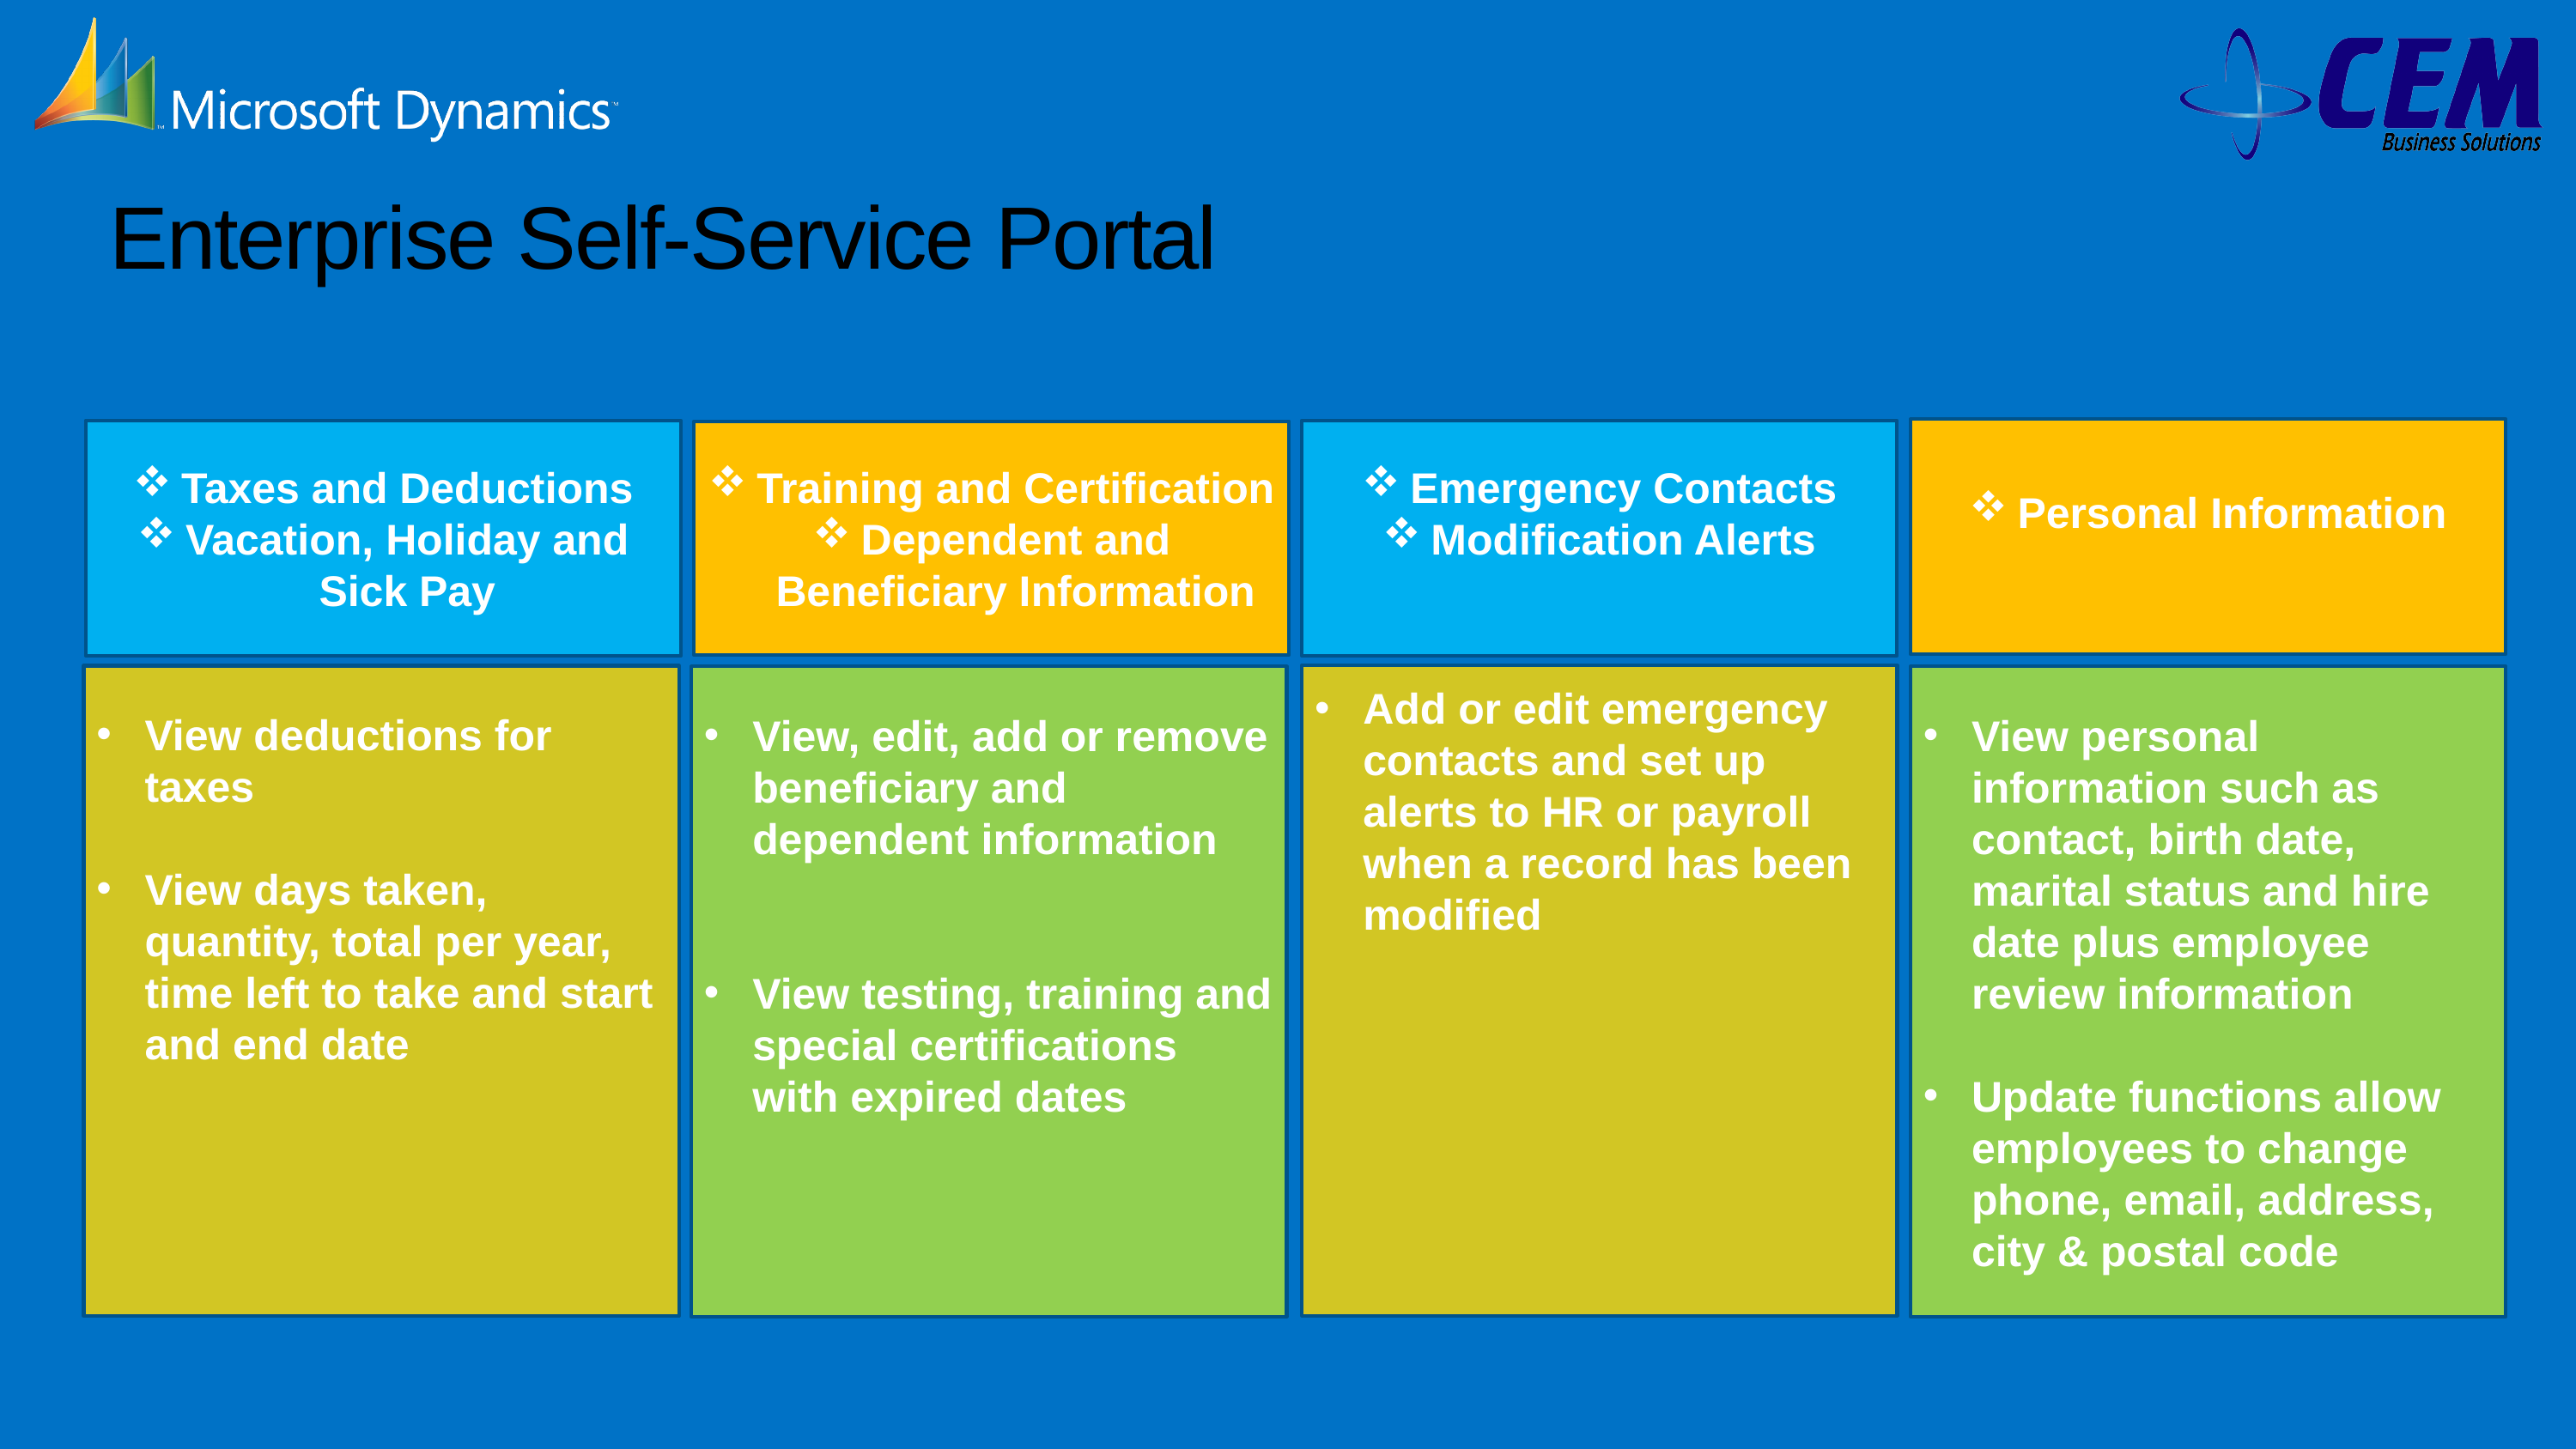

# Enterprise Self-Service Portal
Personal Information

Taxes and Deductions
Vacation, Holiday and Sick Pay

Emergency Contacts
Modification Alerts

Training and Certification
Dependent and Beneficiary Information

Add or edit emergency contacts and set up alerts to HR or payroll when a record has been modified

View deductions for taxes

View days taken, quantity, total per year, time left to take and start and end date

View personal information such as contact, birth date, marital status and hire date plus employee review information

Update functions allow employees to change phone, email, address, city & postal code

View, edit, add or remove beneficiary and dependent information

View testing, training and special certifications with expired dates